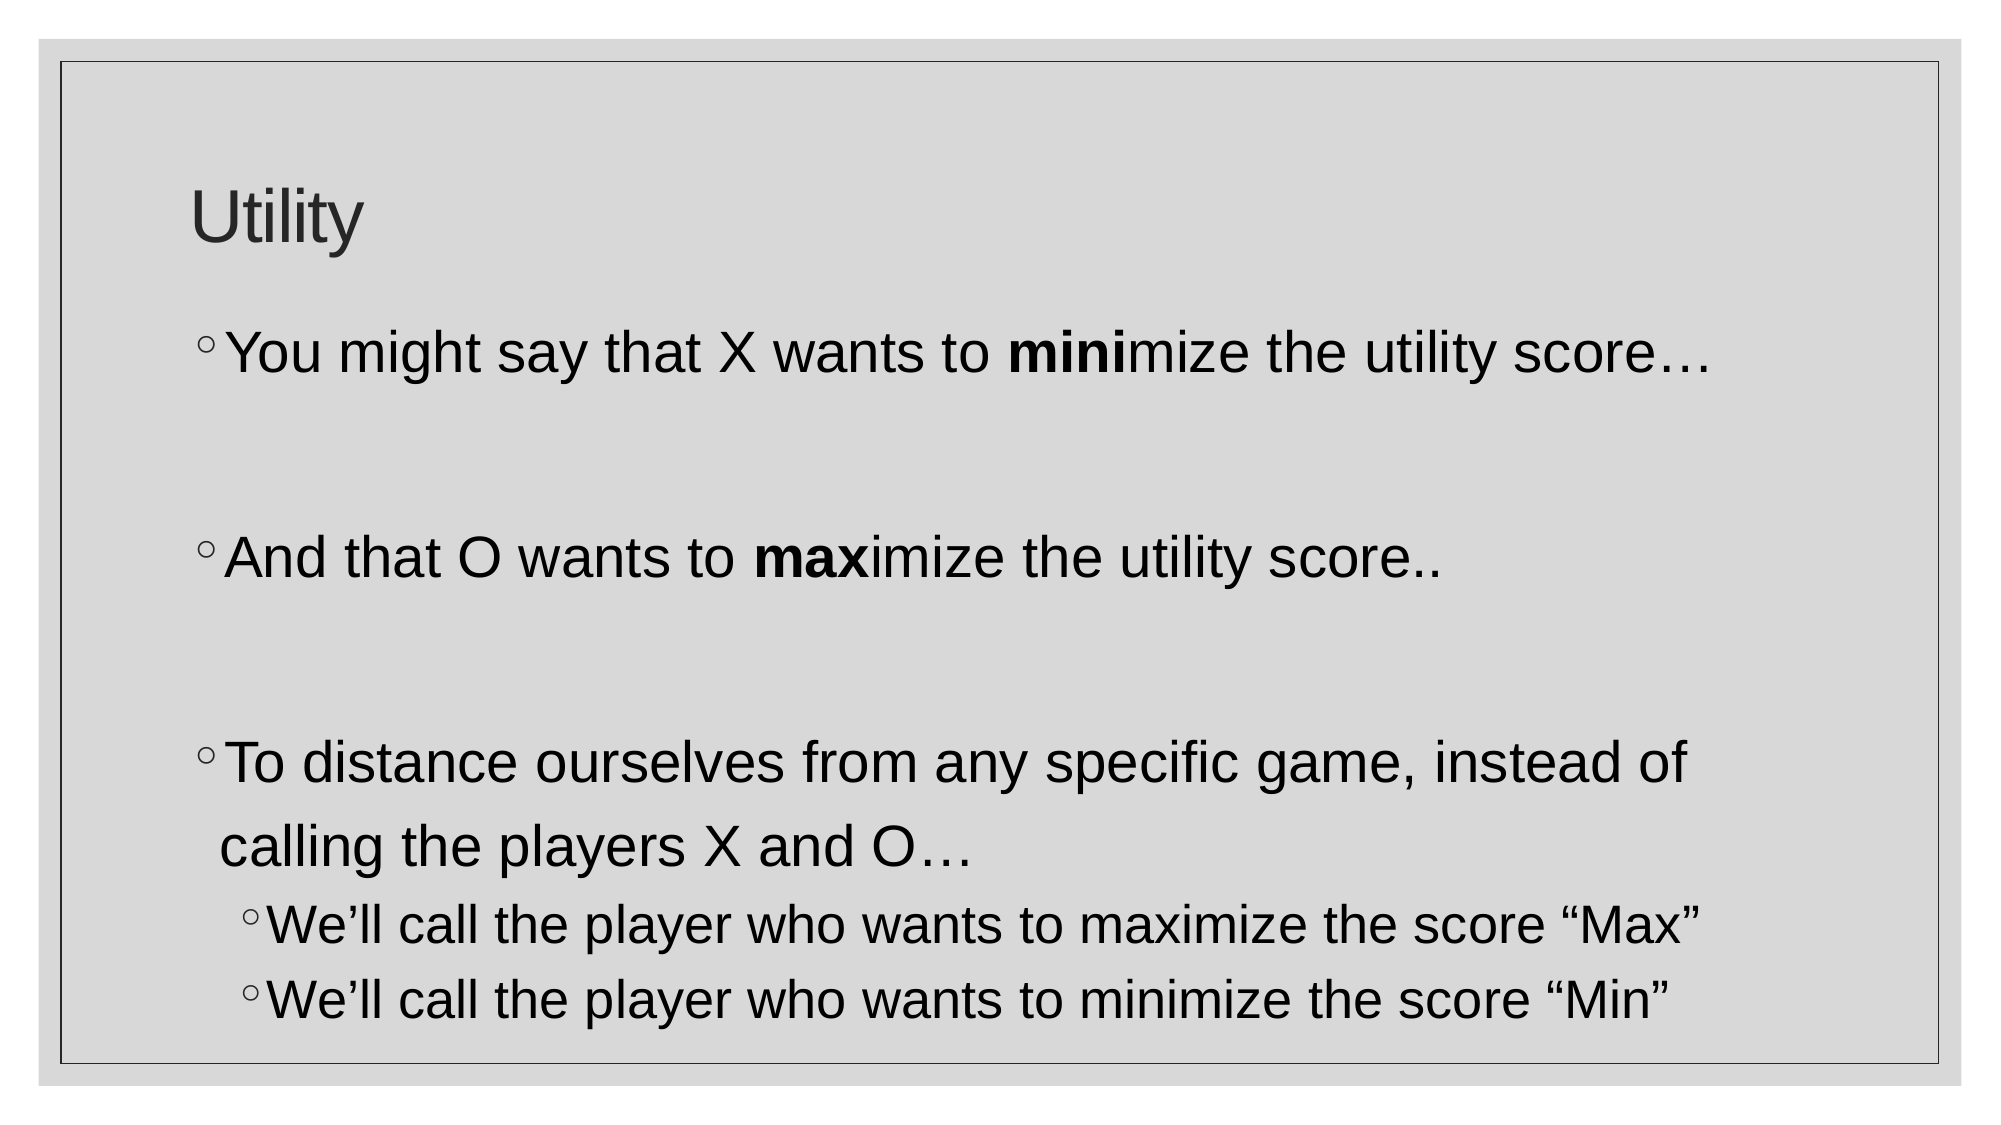

# Utility
You might say that X wants to minimize the utility score…

And that O wants to maximize the utility score..

To distance ourselves from any specific game, instead of calling the players X and O…
We’ll call the player who wants to maximize the score “Max”
We’ll call the player who wants to minimize the score “Min”